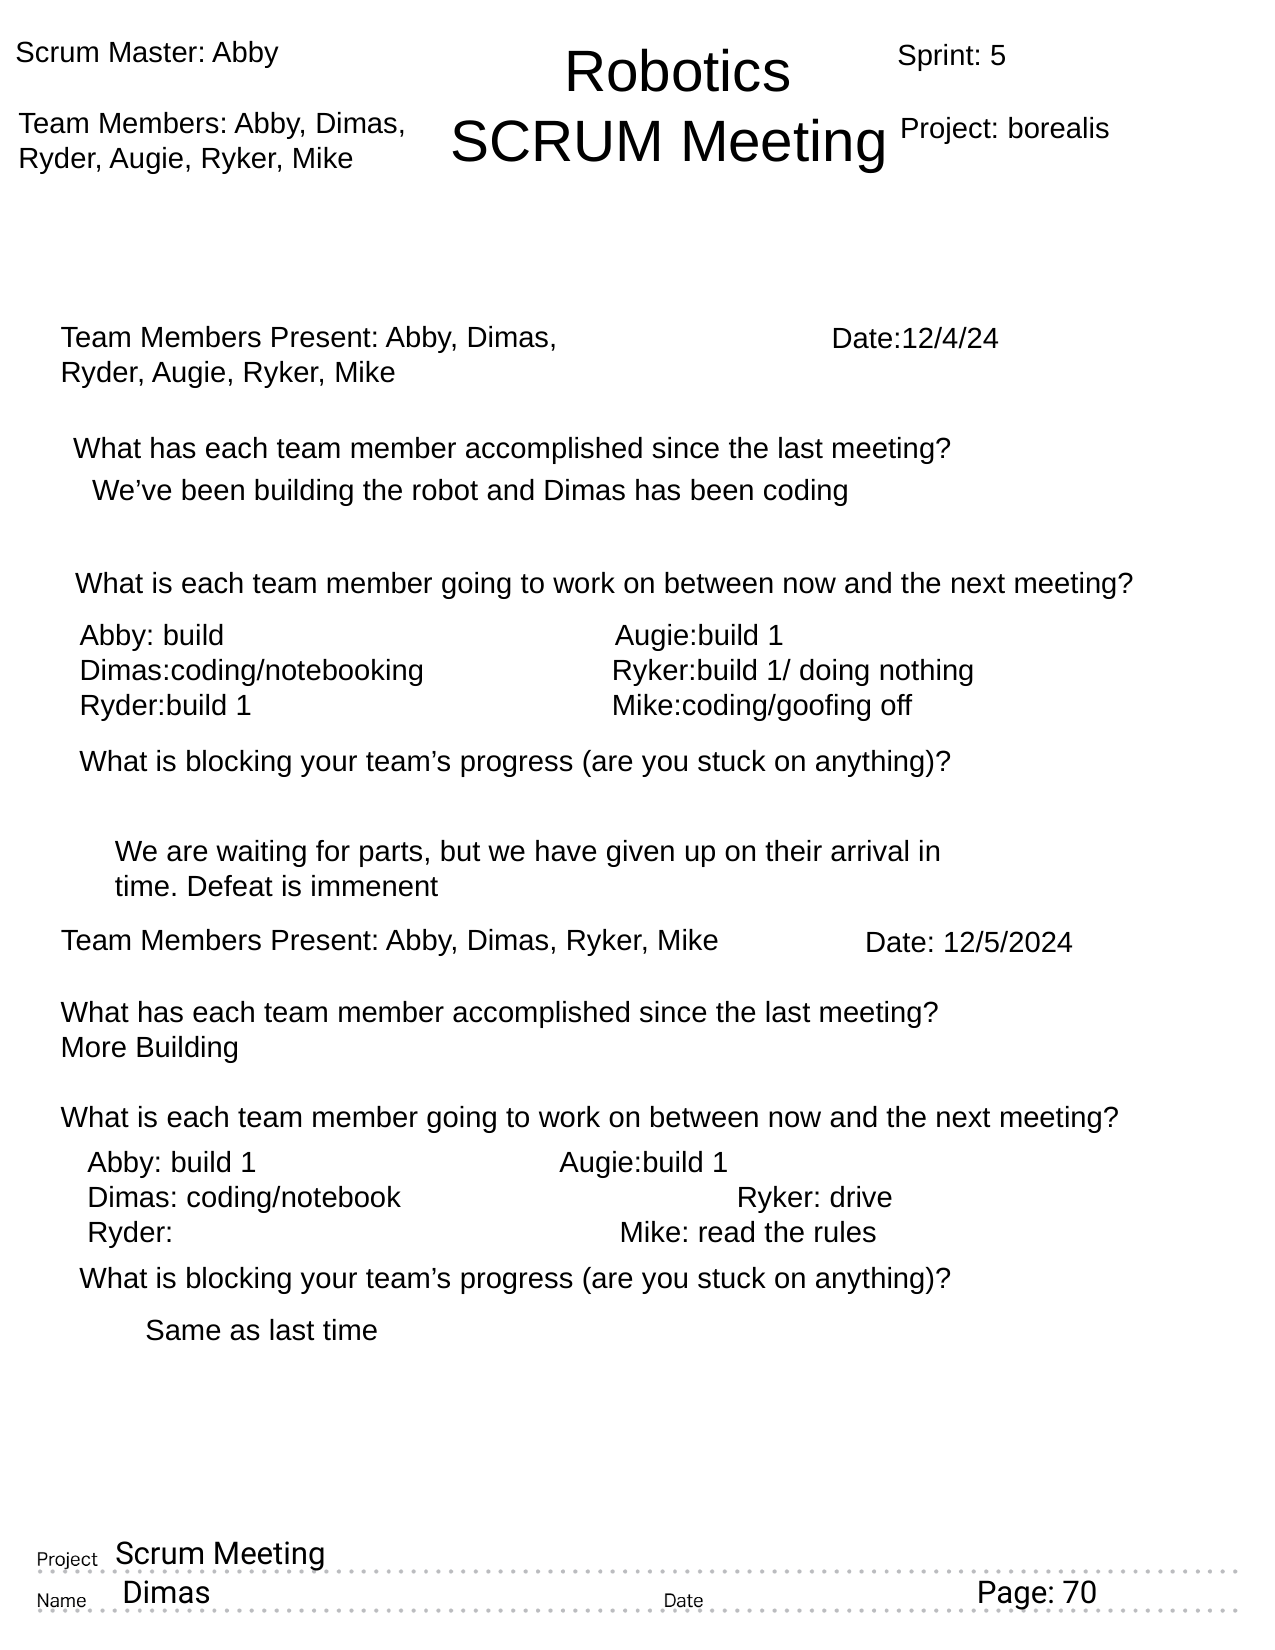

Scrum Master: Abby
       Robotics
SCRUM Meeting
Sprint: 5
Team Members: Abby, Dimas,
Ryder, Augie, Ryker, Mike
Project: borealis
Team Members Present: Abby, Dimas,
Ryder, Augie, Ryker, Mike
Date:12/4/24
What has each team member accomplished since the last meeting?
  We’ve been building the robot and Dimas has been coding
What is each team member going to work on between now and the next meeting?
Abby: build	                                               Augie:build 1
Dimas:coding/notebooking 	          Ryker:build 1/ doing nothing
Ryder:build 1		          Mike:coding/goofing off
What is blocking your team’s progress (are you stuck on anything)?
We are waiting for parts, but we have given up on their arrival in time. Defeat is immenent
Team Members Present: Abby, Dimas, Ryker, Mike

Date: 12/5/2024
What has each team member accomplished since the last meeting?
More Building
What is each team member going to work on between now and the next meeting?
Abby: build 1                                     Augie:build 1
Dimas: coding/notebook		      Ryker: drive
Ryder:                              	          Mike: read the rules
What is blocking your team’s progress (are you stuck on anything)?
Same as last time
# Scrum Meeting
                                Page: 70
Dimas